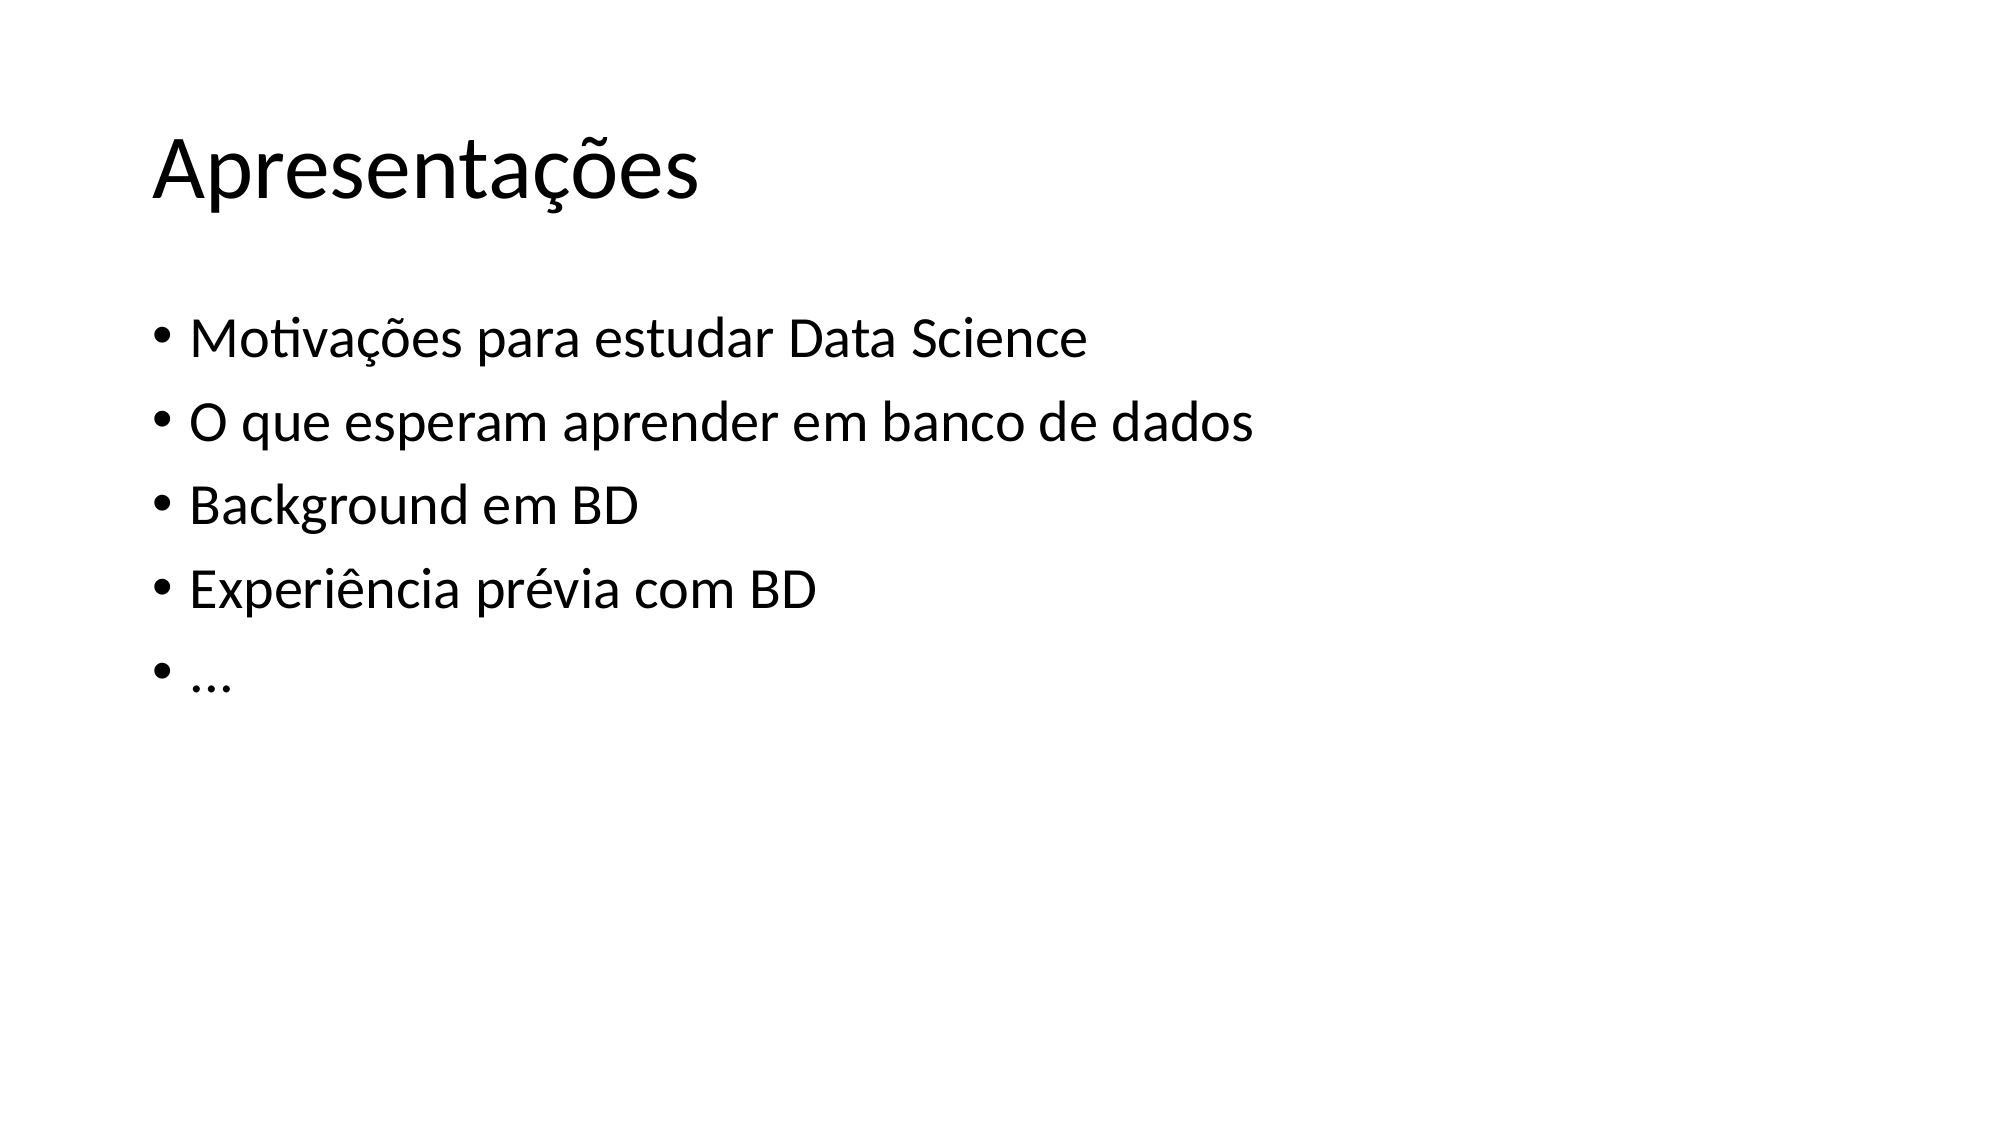

# Apresentações
Motivações para estudar Data Science
O que esperam aprender em banco de dados
Background em BD
Experiência prévia com BD
...